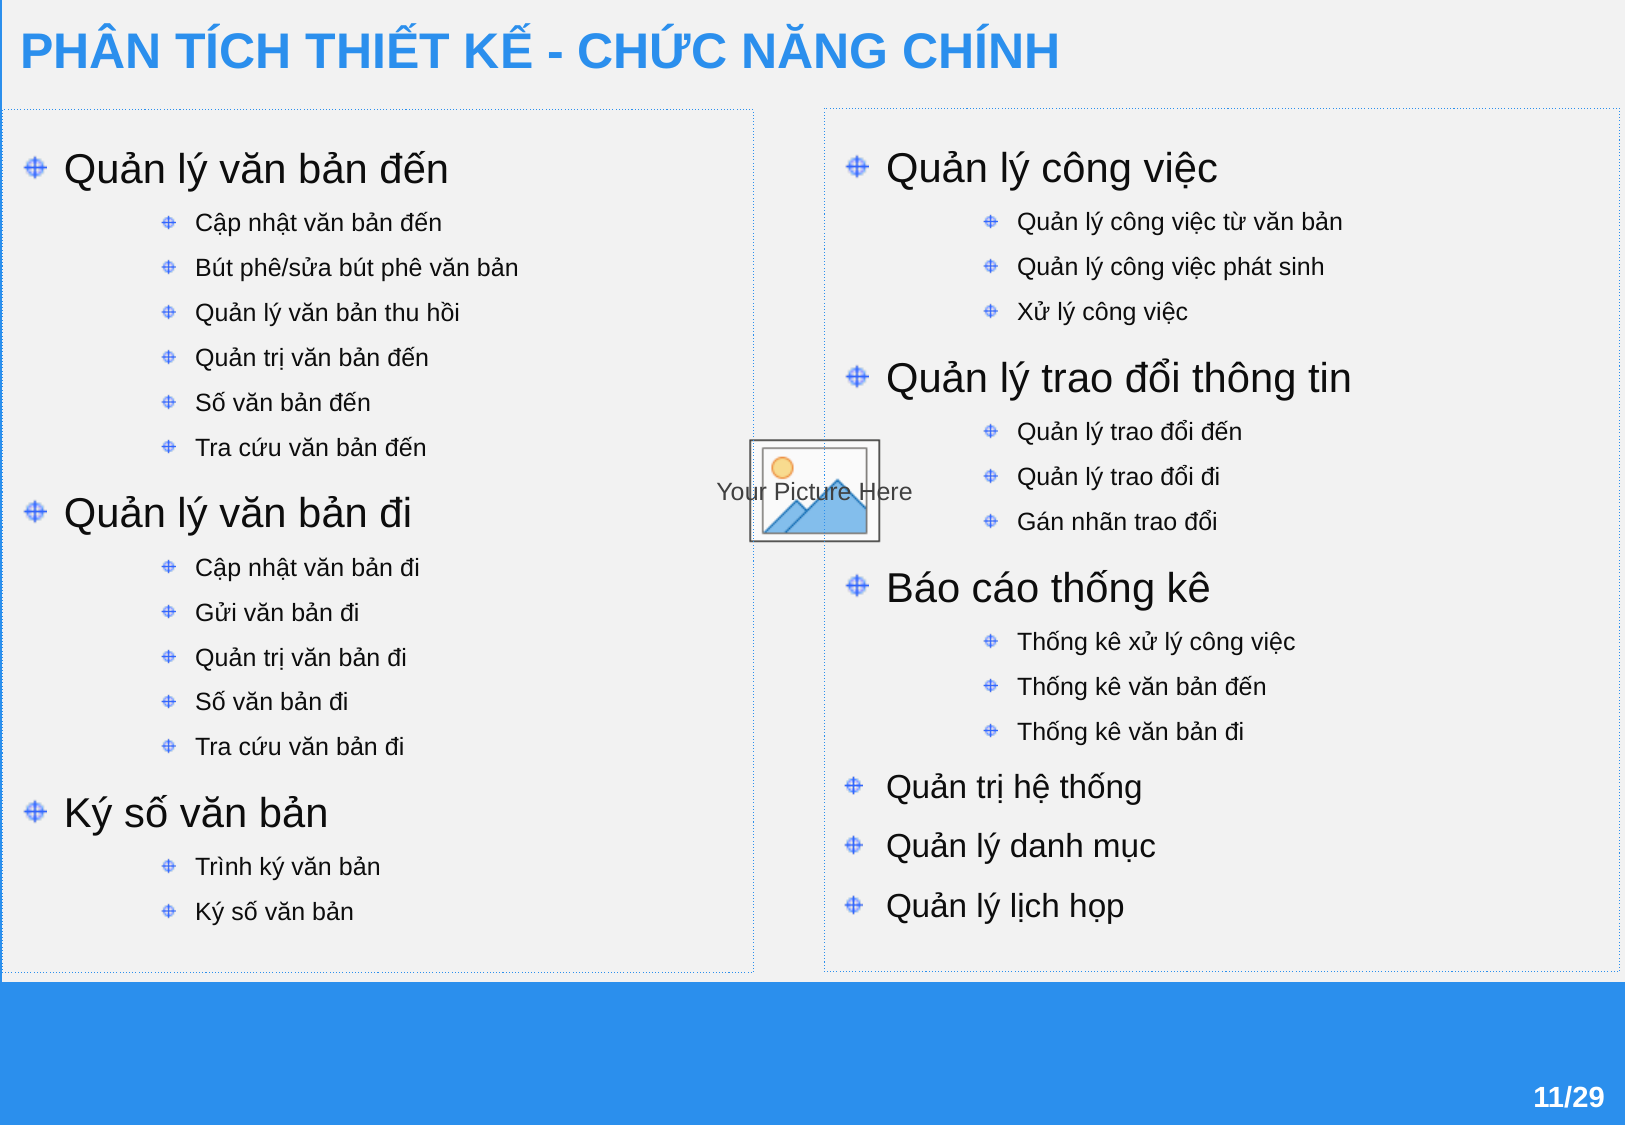

PHÂN TÍCH THIẾT KẾ - CHỨC NĂNG CHÍNH
Quản lý công việc
Quản lý công việc từ văn bản
Quản lý công việc phát sinh
Xử lý công việc
Quản lý trao đổi thông tin
Quản lý trao đổi đến
Quản lý trao đổi đi
Gán nhãn trao đổi
Báo cáo thống kê
Thống kê xử lý công việc
Thống kê văn bản đến
Thống kê văn bản đi
Quản trị hệ thống
Quản lý danh mục
Quản lý lịch họp

Quản lý văn bản đến
Cập nhật văn bản đến
Bút phê/sửa bút phê văn bản
Quản lý văn bản thu hồi
Quản trị văn bản đến
Số văn bản đến
Tra cứu văn bản đến
Quản lý văn bản đi
Cập nhật văn bản đi
Gửi văn bản đi
Quản trị văn bản đi
Số văn bản đi
Tra cứu văn bản đi
Ký số văn bản
Trình ký văn bản
Ký số văn bản

11/29